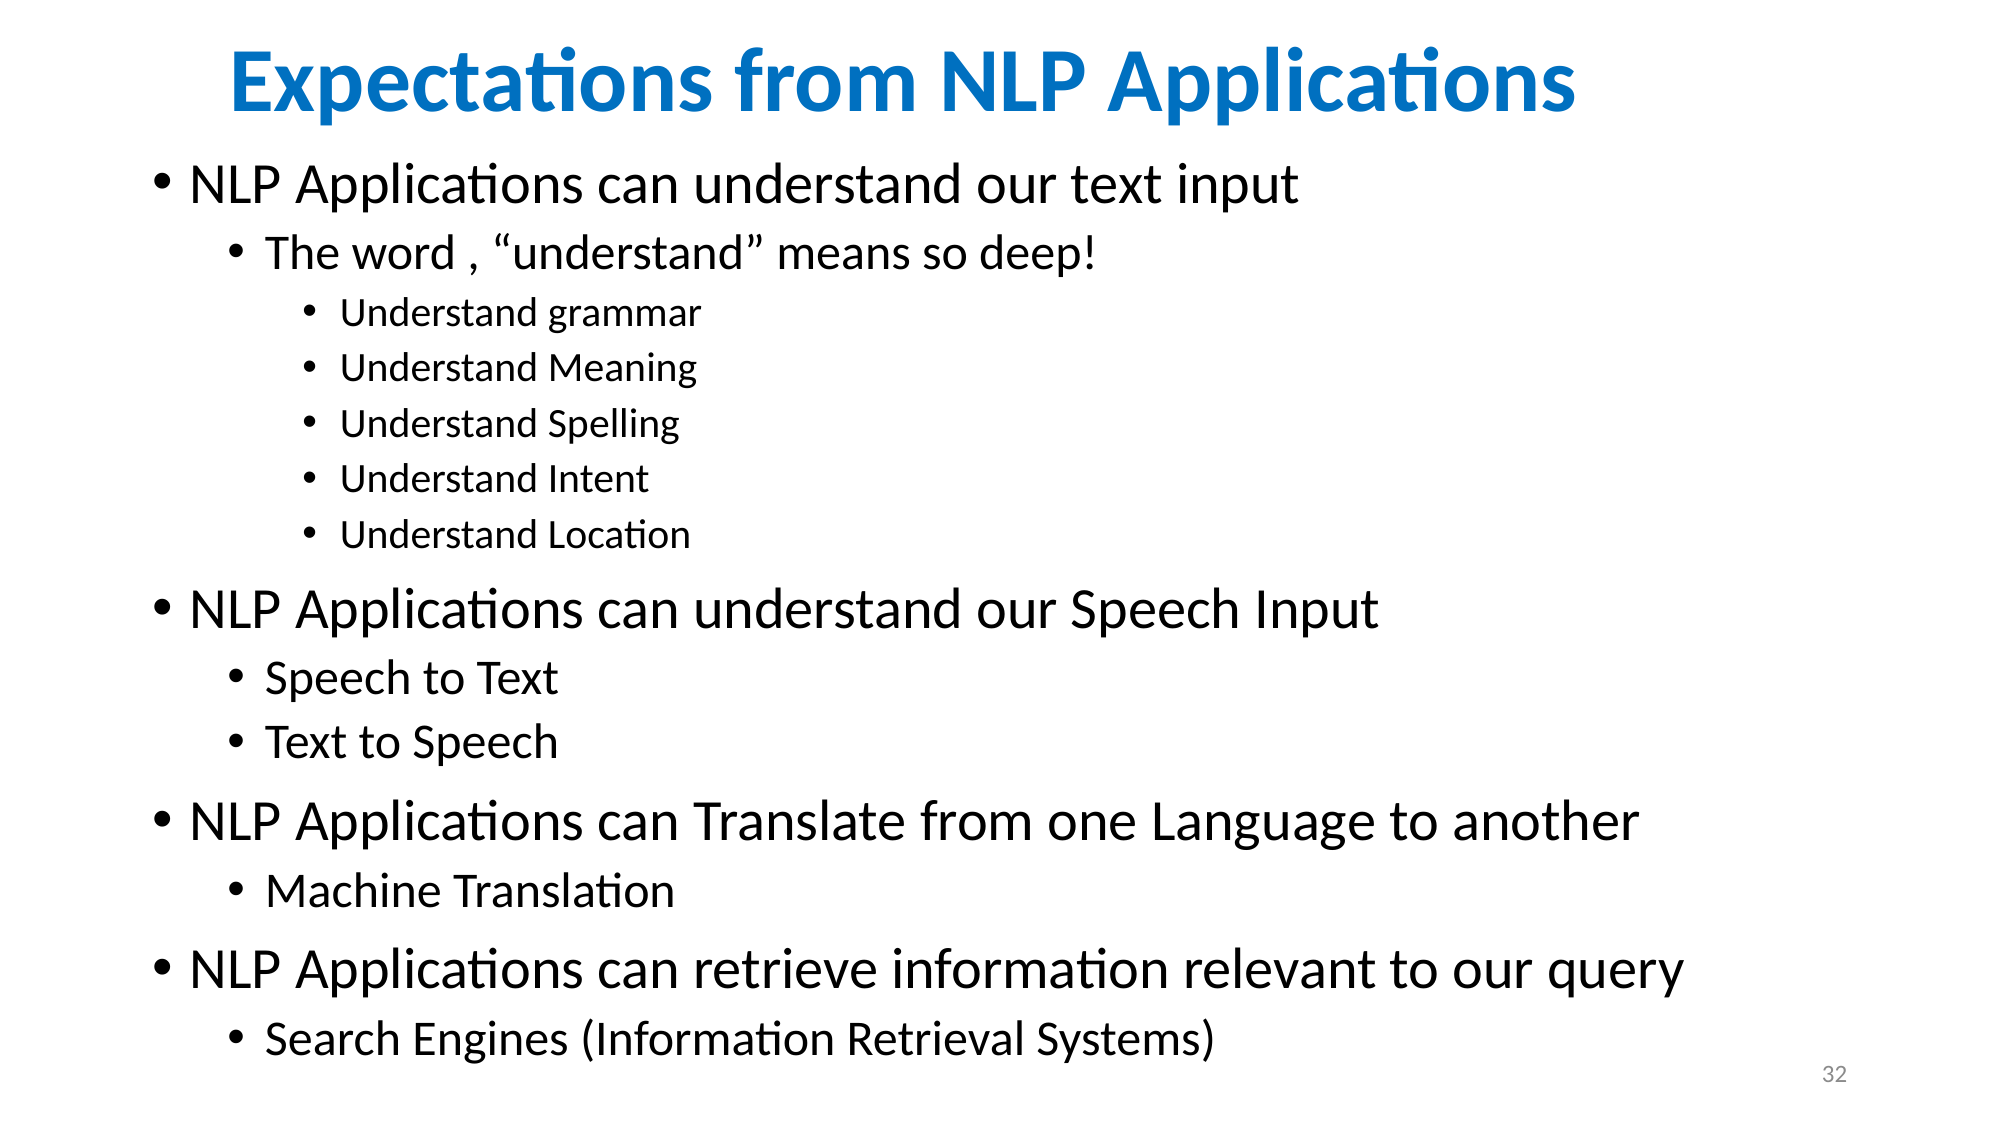

# Expectations from NLP Applications
NLP Applications can understand our text input
The word , “understand” means so deep!
Understand grammar
Understand Meaning
Understand Spelling
Understand Intent
Understand Location
NLP Applications can understand our Speech Input
Speech to Text
Text to Speech
NLP Applications can Translate from one Language to another
Machine Translation
NLP Applications can retrieve information relevant to our query
Search Engines (Information Retrieval Systems)

32